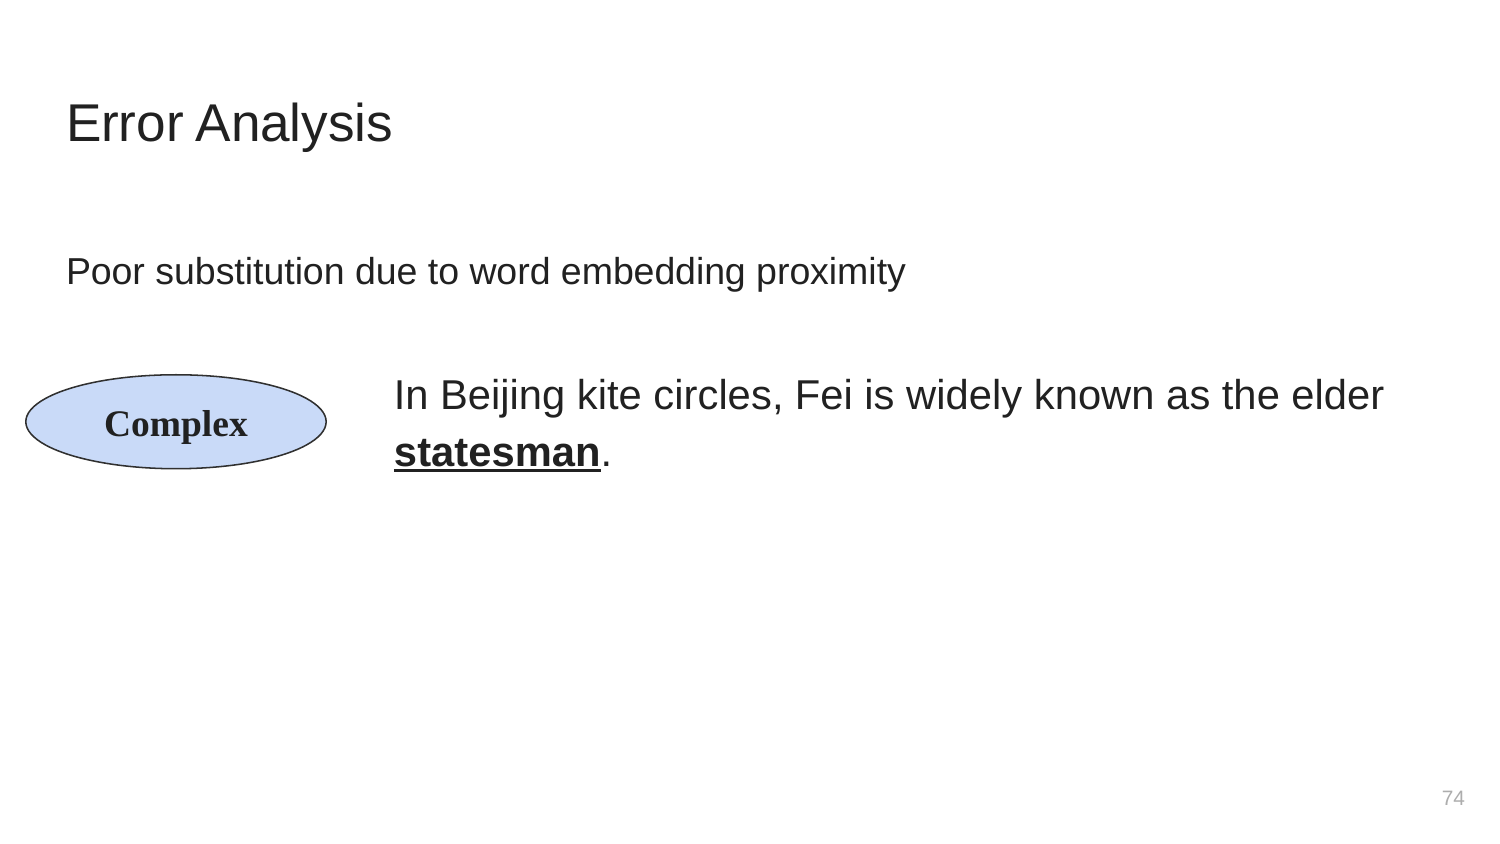

# Error Analysis
Poor substitution due to word embedding proximity
In Beijing kite circles, Fei is widely known as the elder statesman.
Complex
74